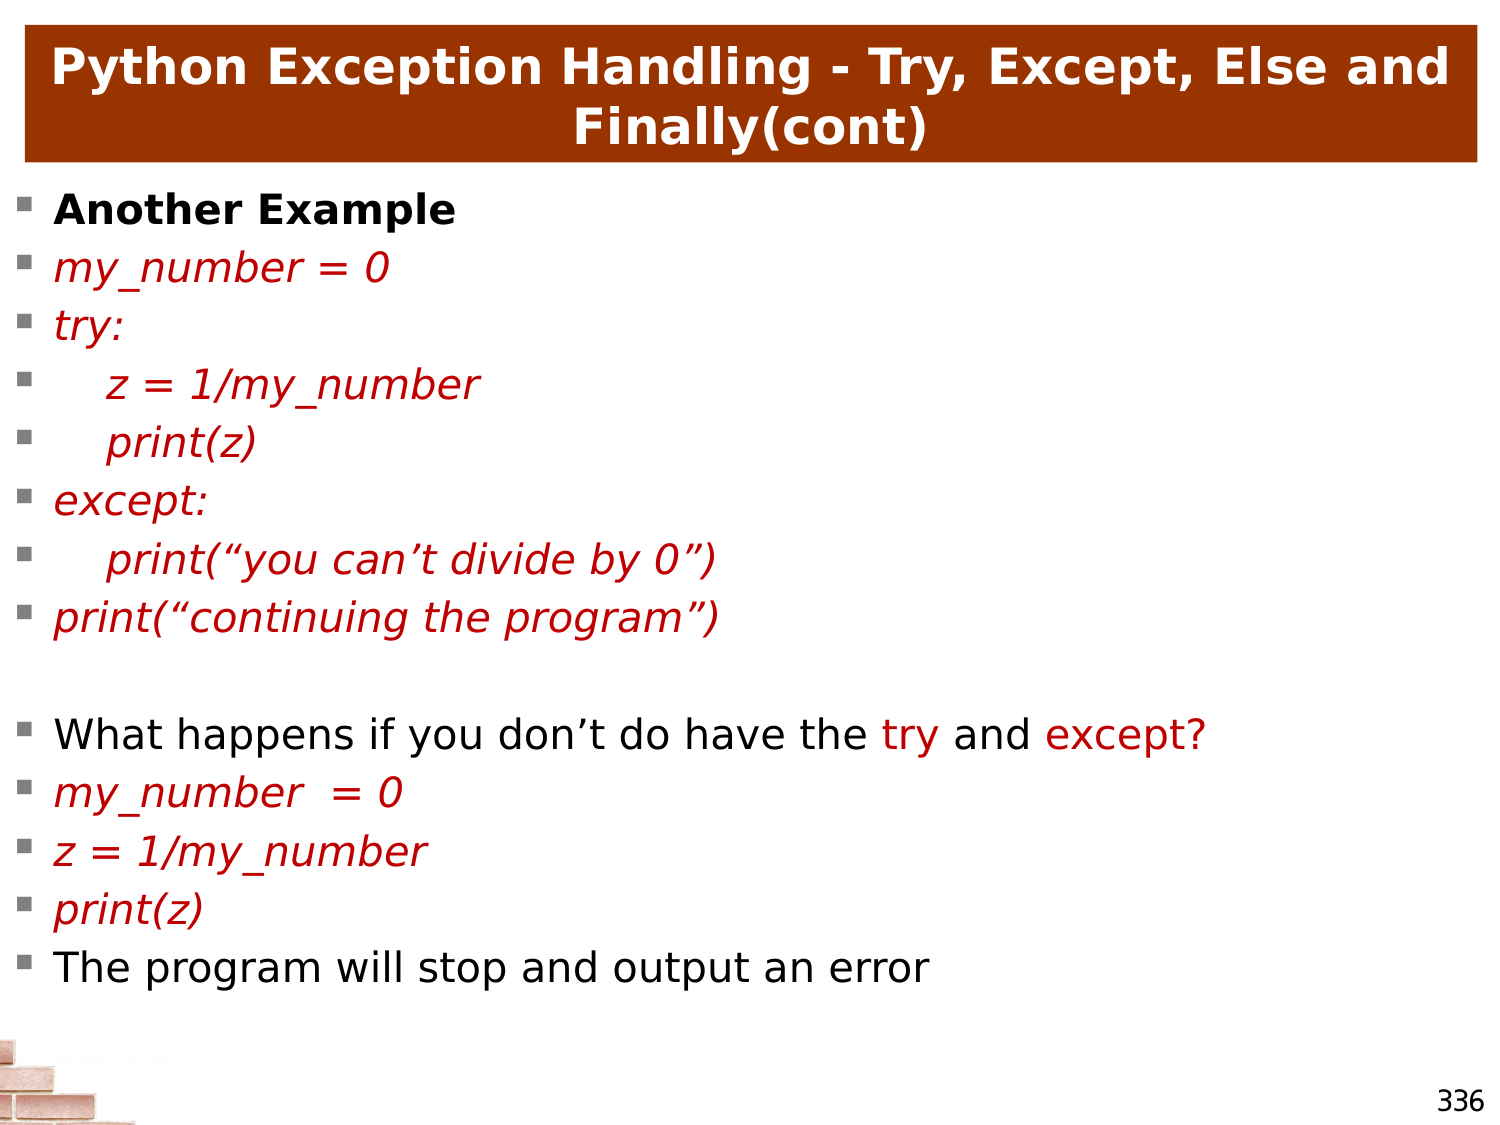

# Python Exception Handling - Try, Except, Else and Finally(cont)
Another Example
my_number = 0
try:
    z = 1/my_number
    print(z)
except:
    print(“you can’t divide by 0”)
print(“continuing the program”)

What happens if you don’t do have the try and except?
my_number  = 0
z = 1/my_number
print(z)
The program will stop and output an error

336